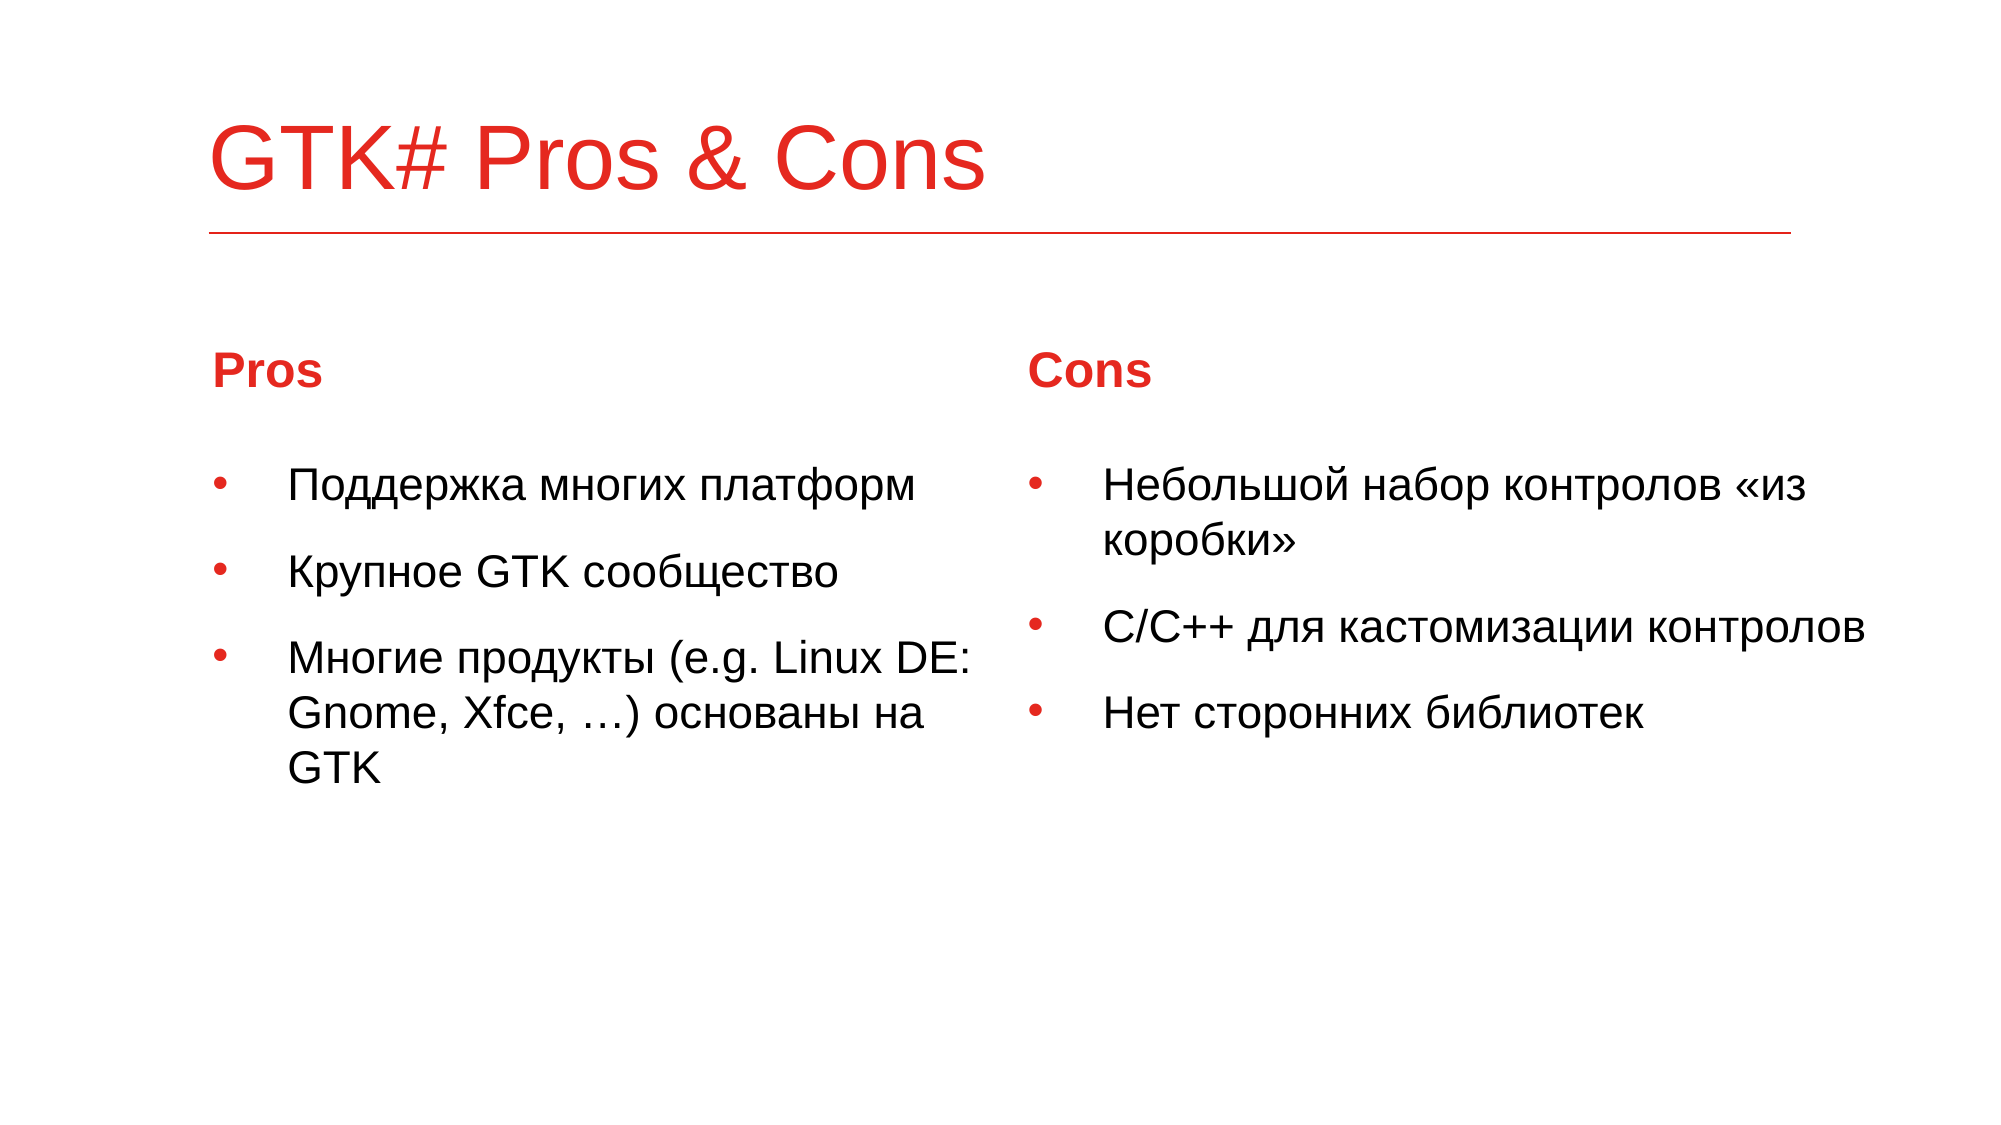

# GTK# Pros & Cons
Pros
Cons
Поддержка многих платформ
Крупное GTK сообщество
Многие продукты (e.g. Linux DE: Gnome, Xfce, …) основаны на GTK

Небольшой набор контролов «из коробки»
C/C++ для кастомизации контролов
Нет сторонних библиотек